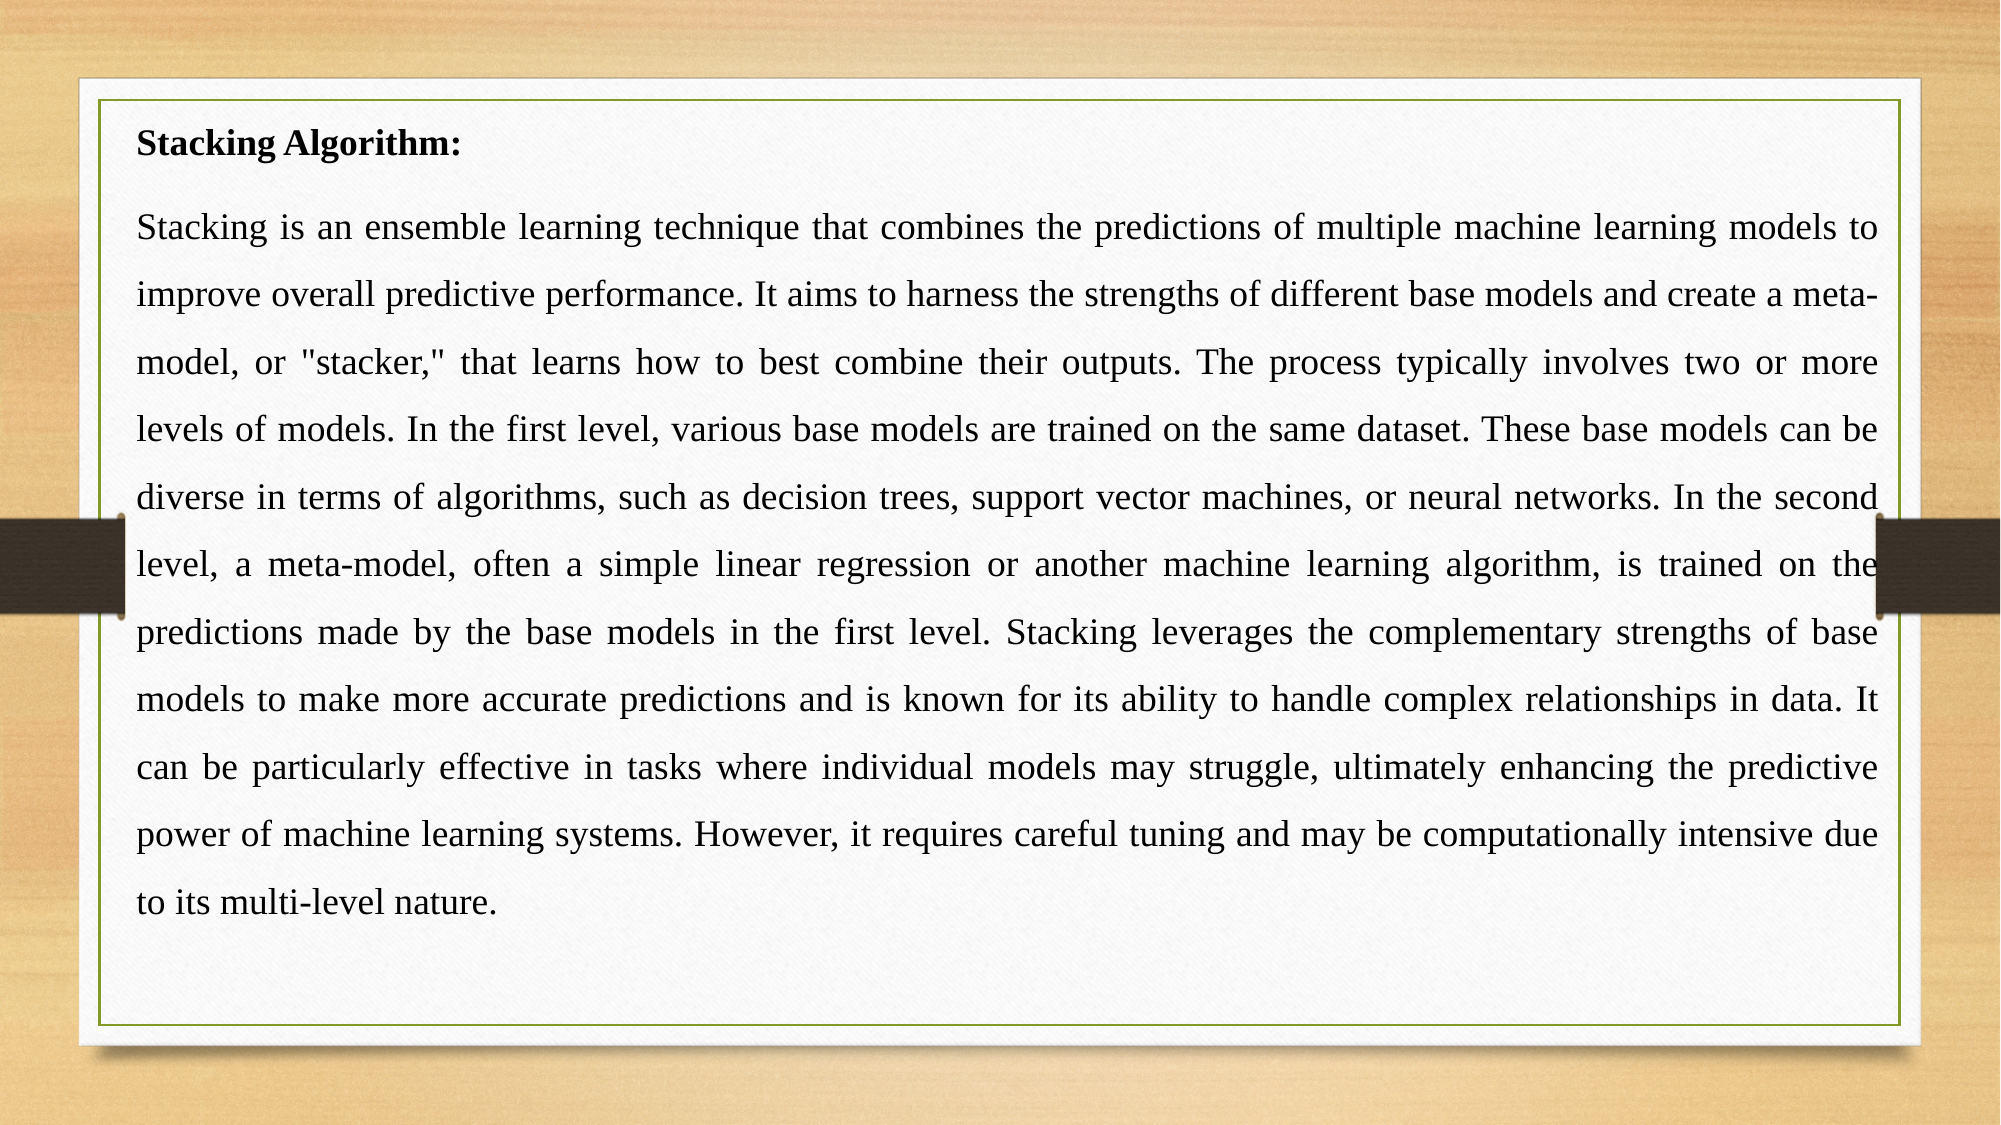

Stacking Algorithm:
Stacking is an ensemble learning technique that combines the predictions of multiple machine learning models to improve overall predictive performance. It aims to harness the strengths of different base models and create a meta-model, or "stacker," that learns how to best combine their outputs. The process typically involves two or more levels of models. In the first level, various base models are trained on the same dataset. These base models can be diverse in terms of algorithms, such as decision trees, support vector machines, or neural networks. In the second level, a meta-model, often a simple linear regression or another machine learning algorithm, is trained on the predictions made by the base models in the first level. Stacking leverages the complementary strengths of base models to make more accurate predictions and is known for its ability to handle complex relationships in data. It can be particularly effective in tasks where individual models may struggle, ultimately enhancing the predictive power of machine learning systems. However, it requires careful tuning and may be computationally intensive due to its multi-level nature.